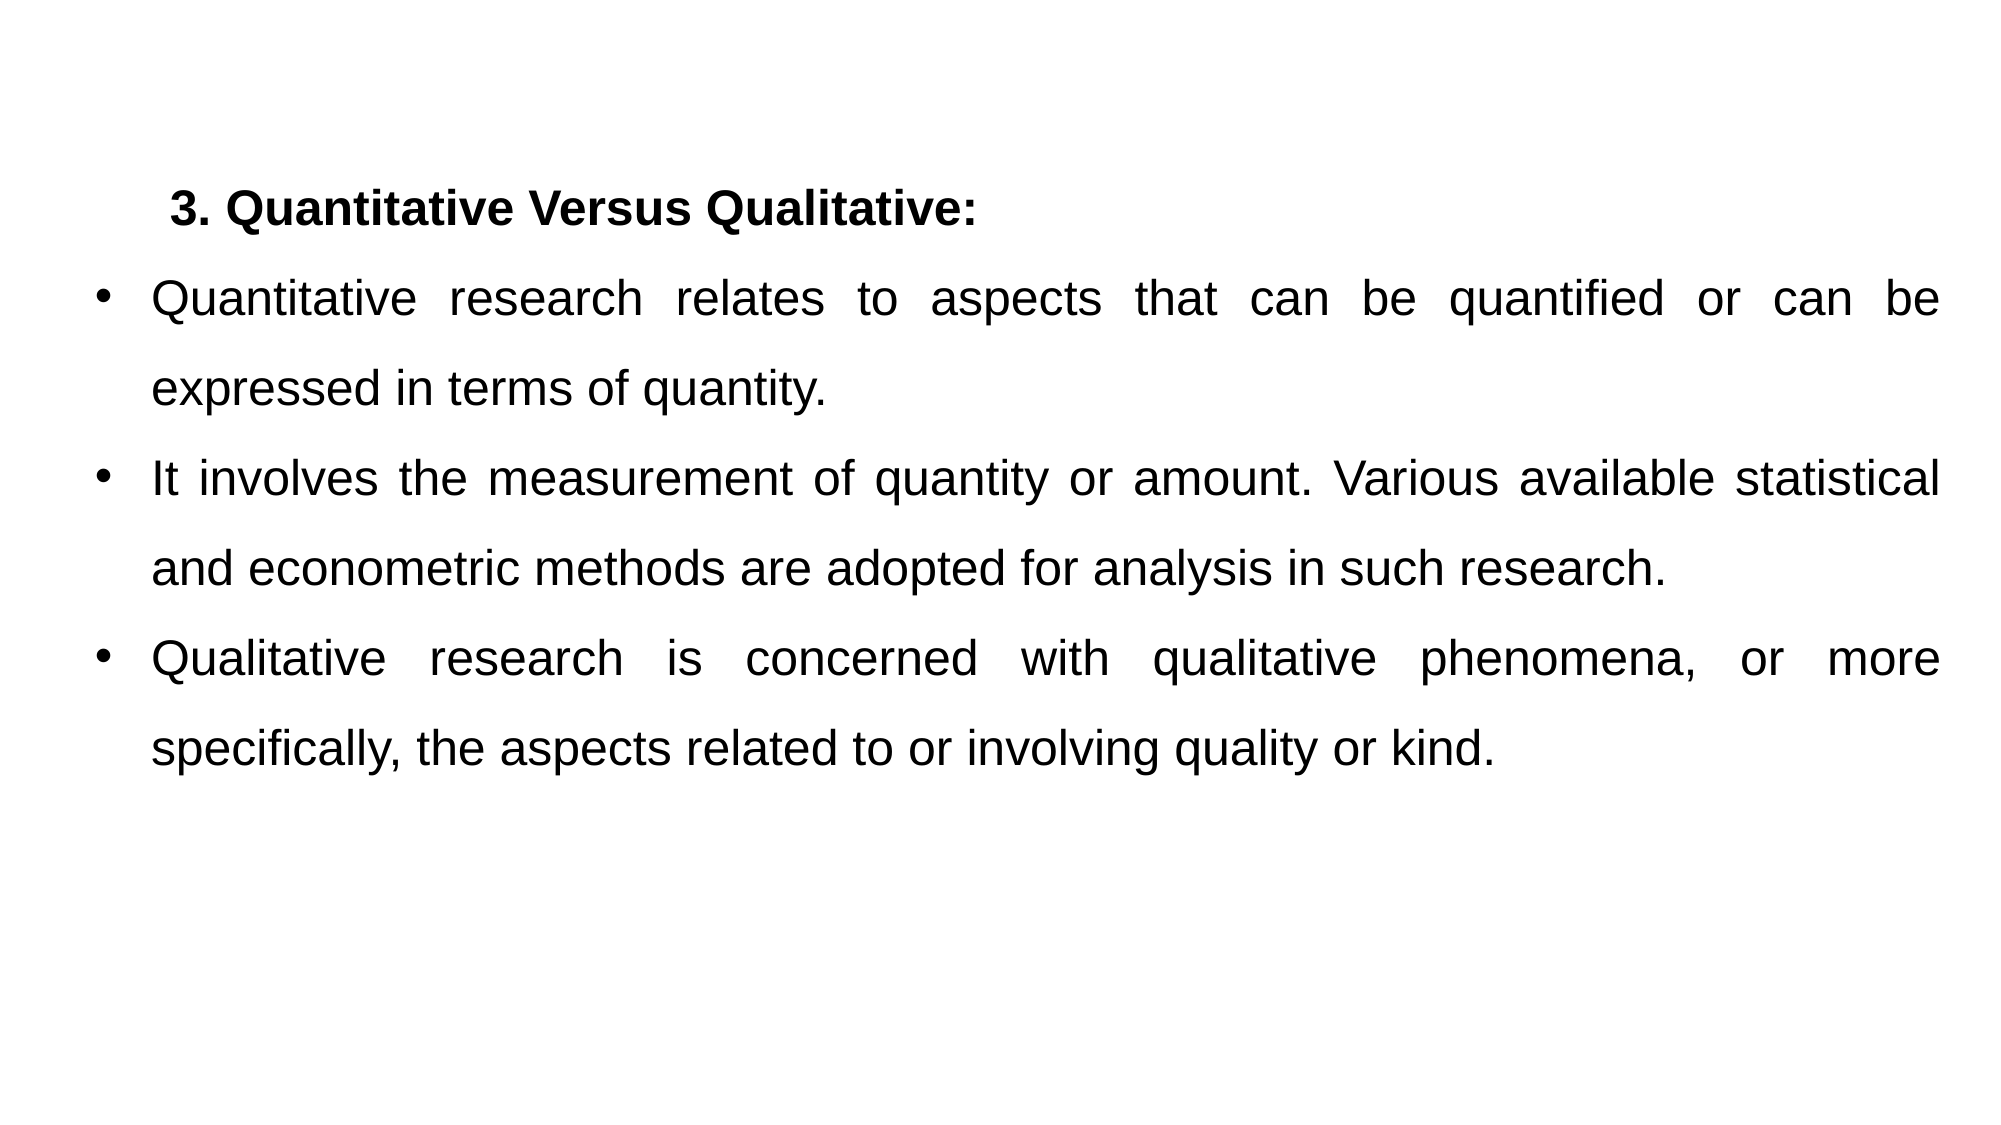

3. Quantitative Versus Qualitative:
Quantitative research relates to aspects that can be quantified or can be expressed in terms of quantity.
It involves the measurement of quantity or amount. Various available statistical and econometric methods are adopted for analysis in such research.
Qualitative research is concerned with qualitative phenomena, or more specifically, the aspects related to or involving quality or kind.